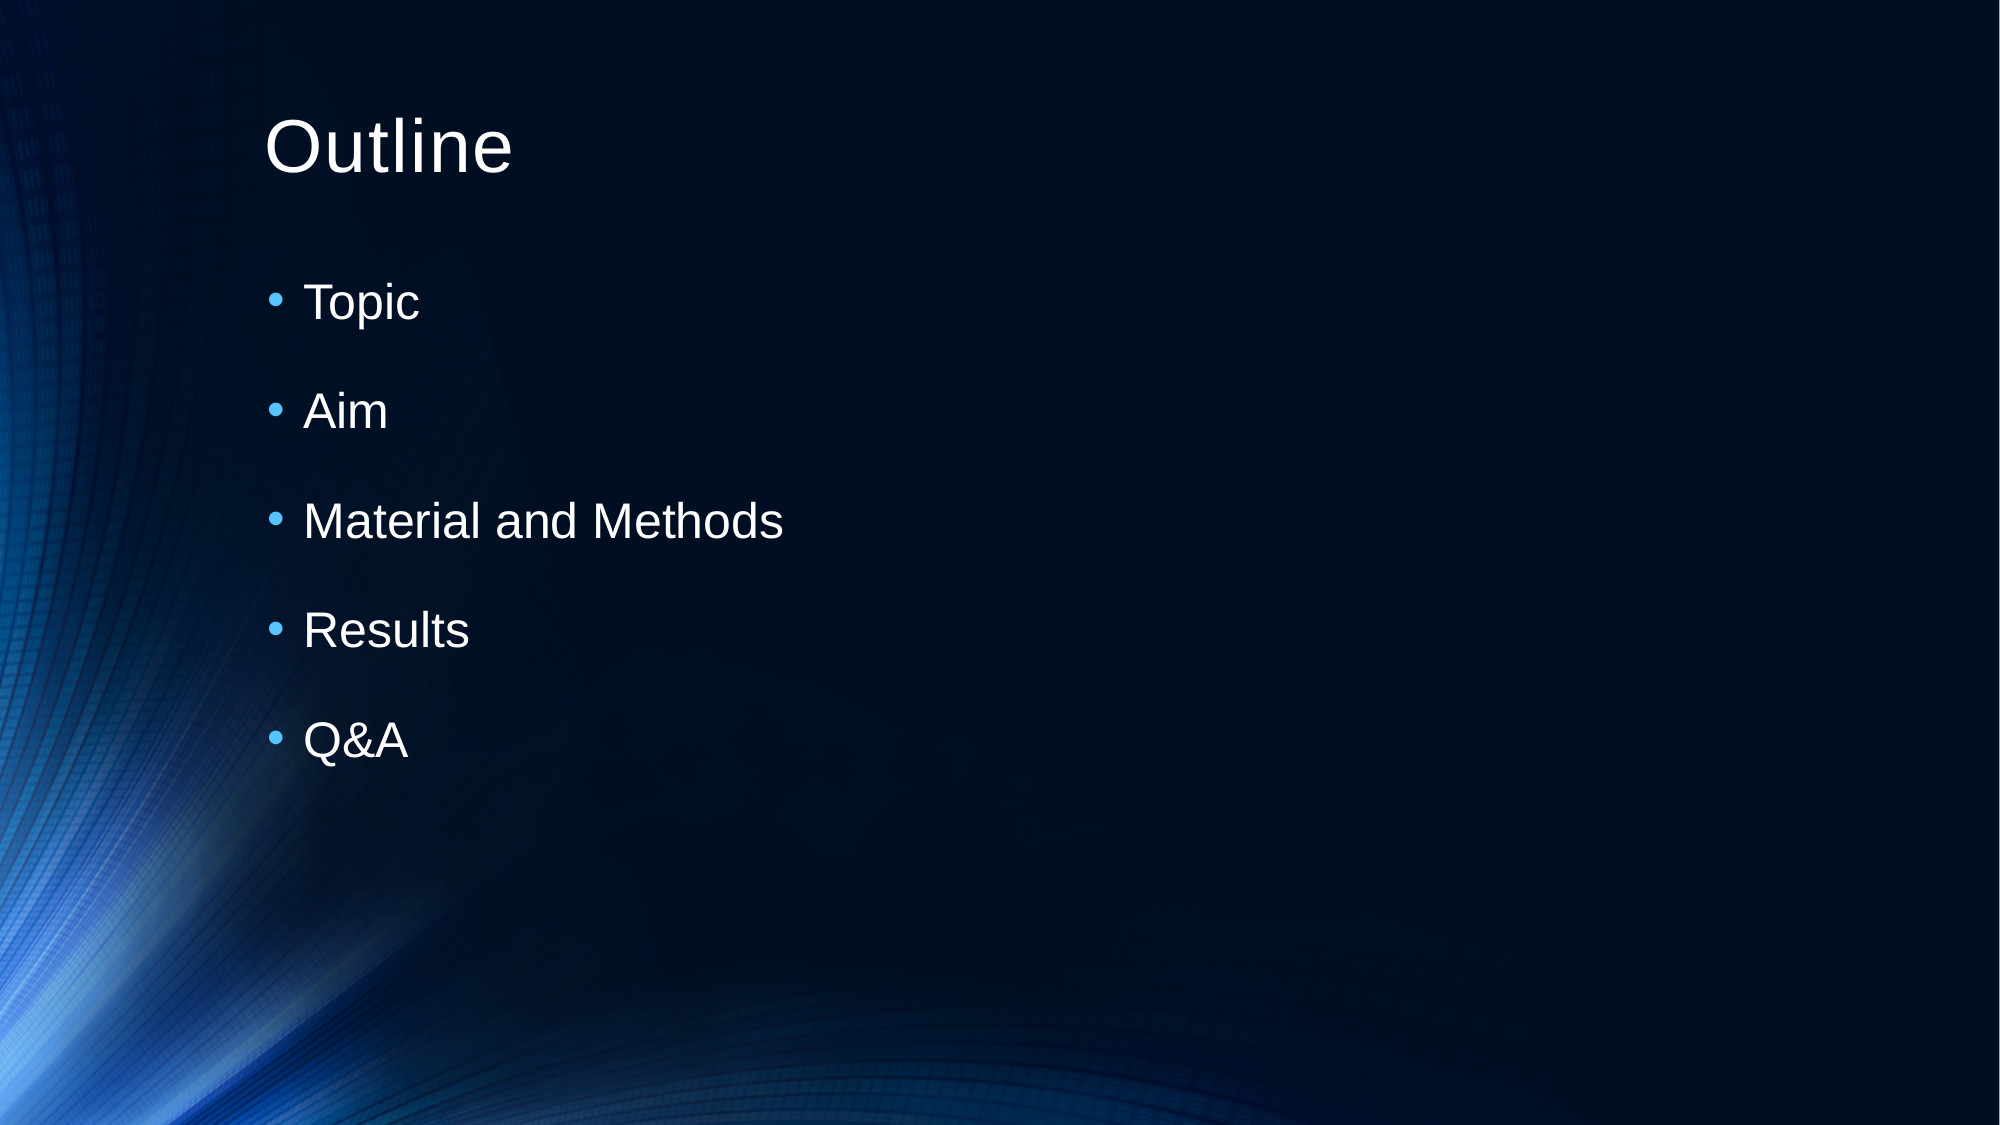

# Outline
Topic
Aim
Material and Methods
Results
Q&A